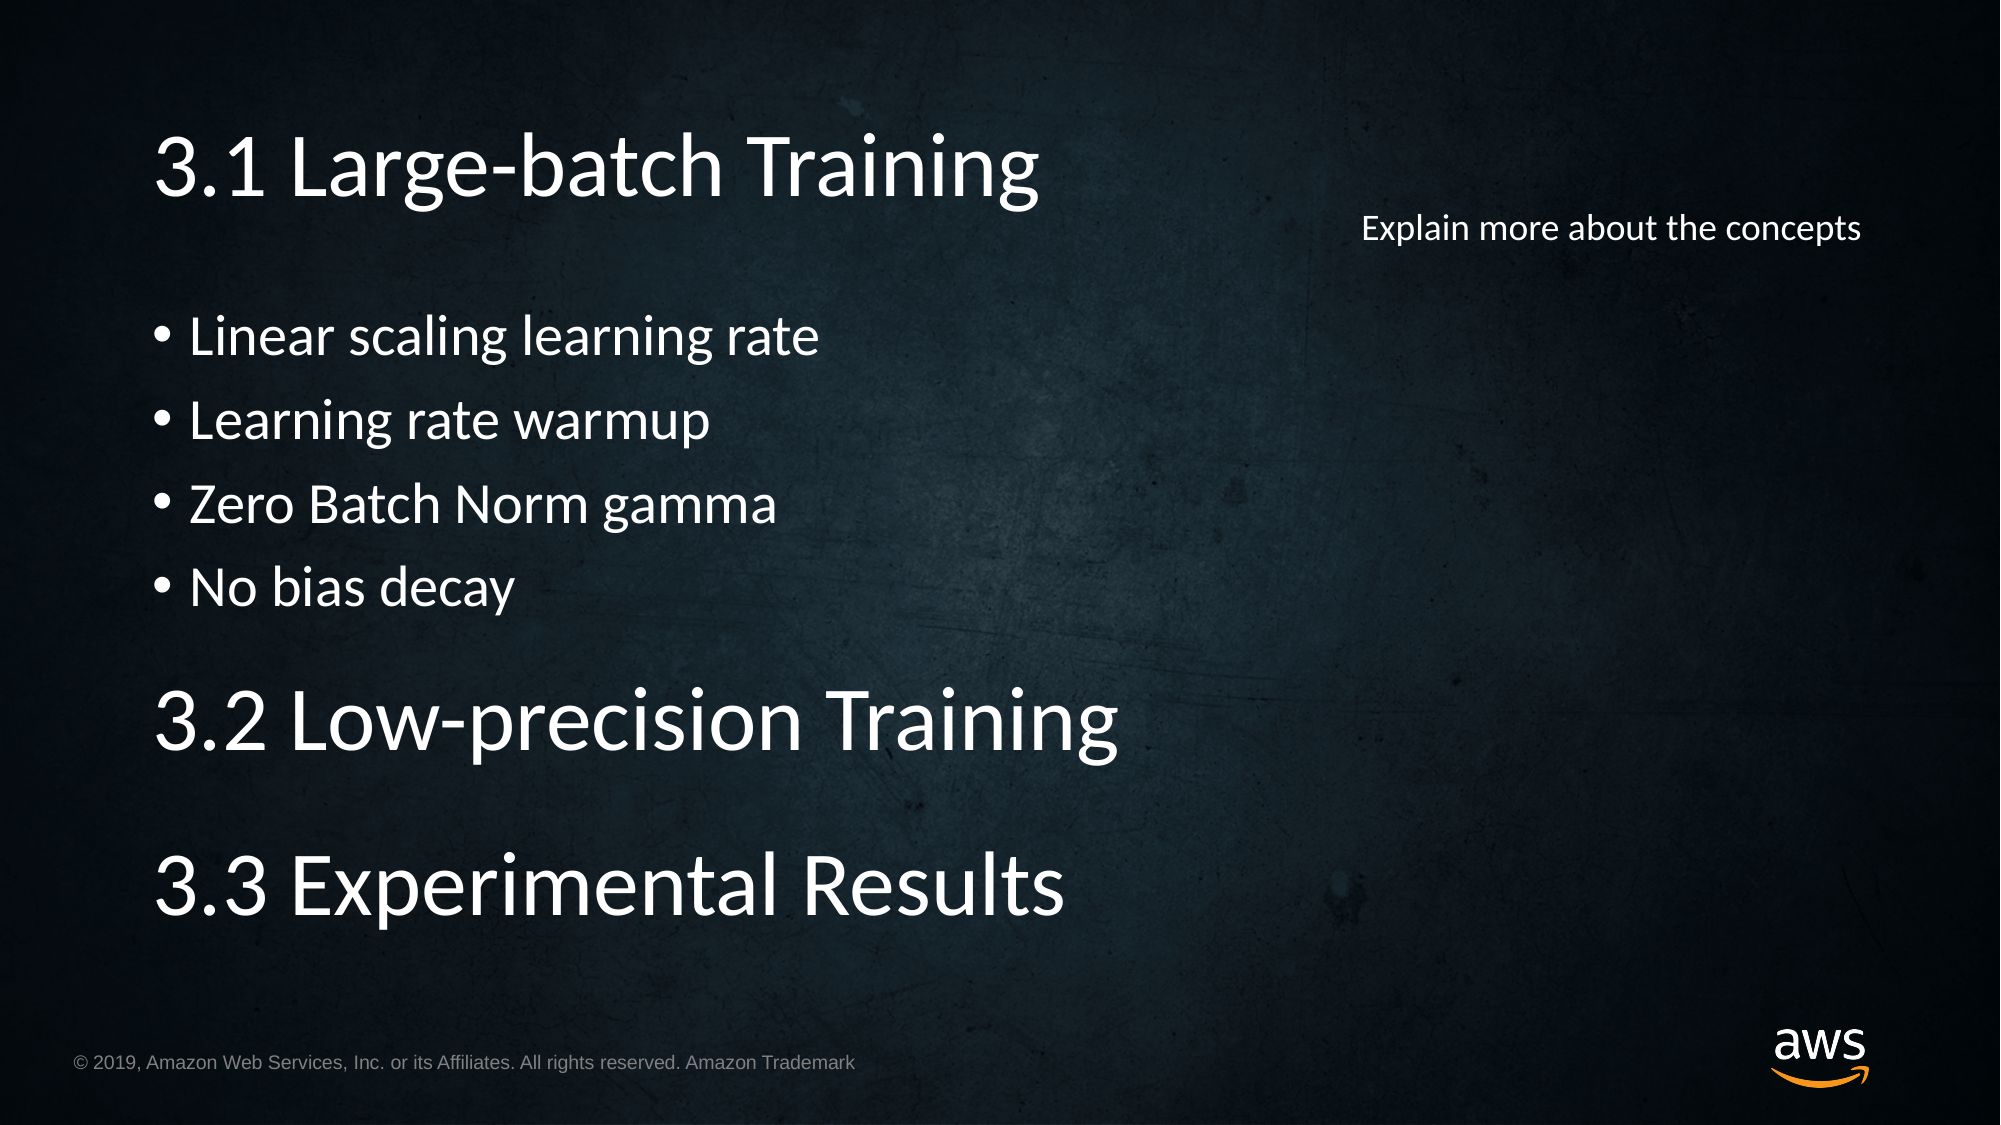

3.1 Large-batch Training
Explain more about the concepts
Linear scaling learning rate
Learning rate warmup
Zero Batch Norm gamma
No bias decay
3.2 Low-precision Training
3.3 Experimental Results